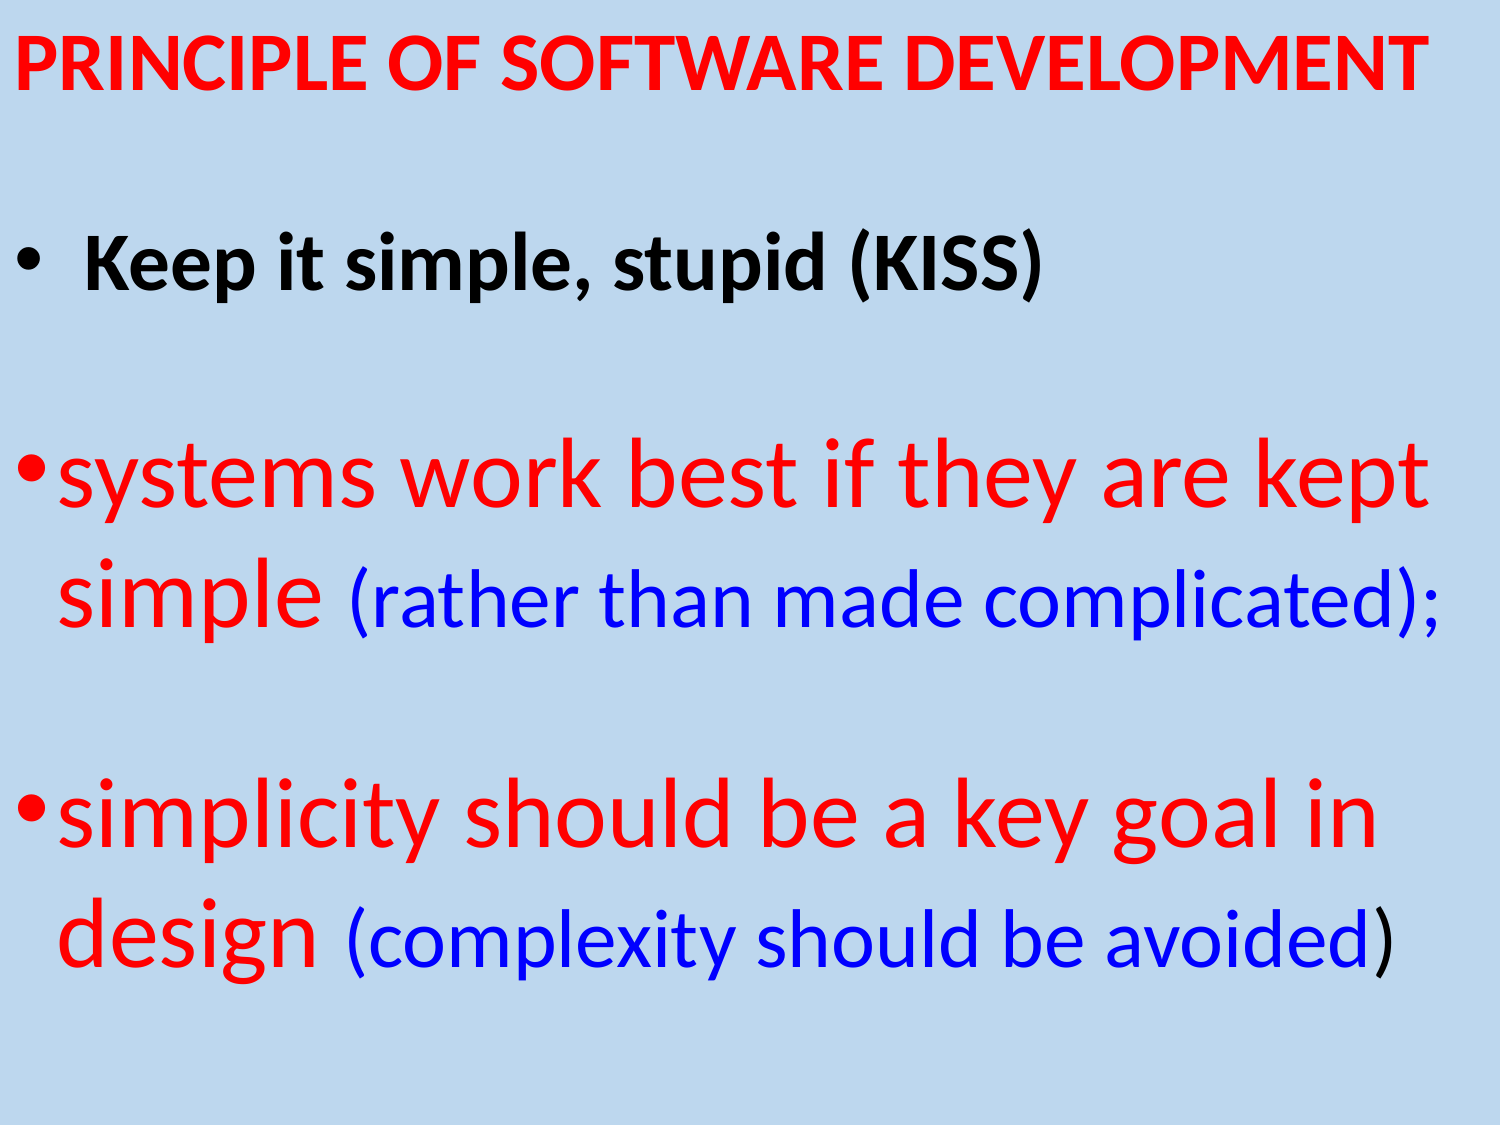

PRINCIPLE OF SOFTWARE DEVELOPMENT

Keep it simple, stupid (KISS)

systems work best if they are kept simple (rather than made complicated);

simplicity should be a key goal in design (complexity should be avoided)